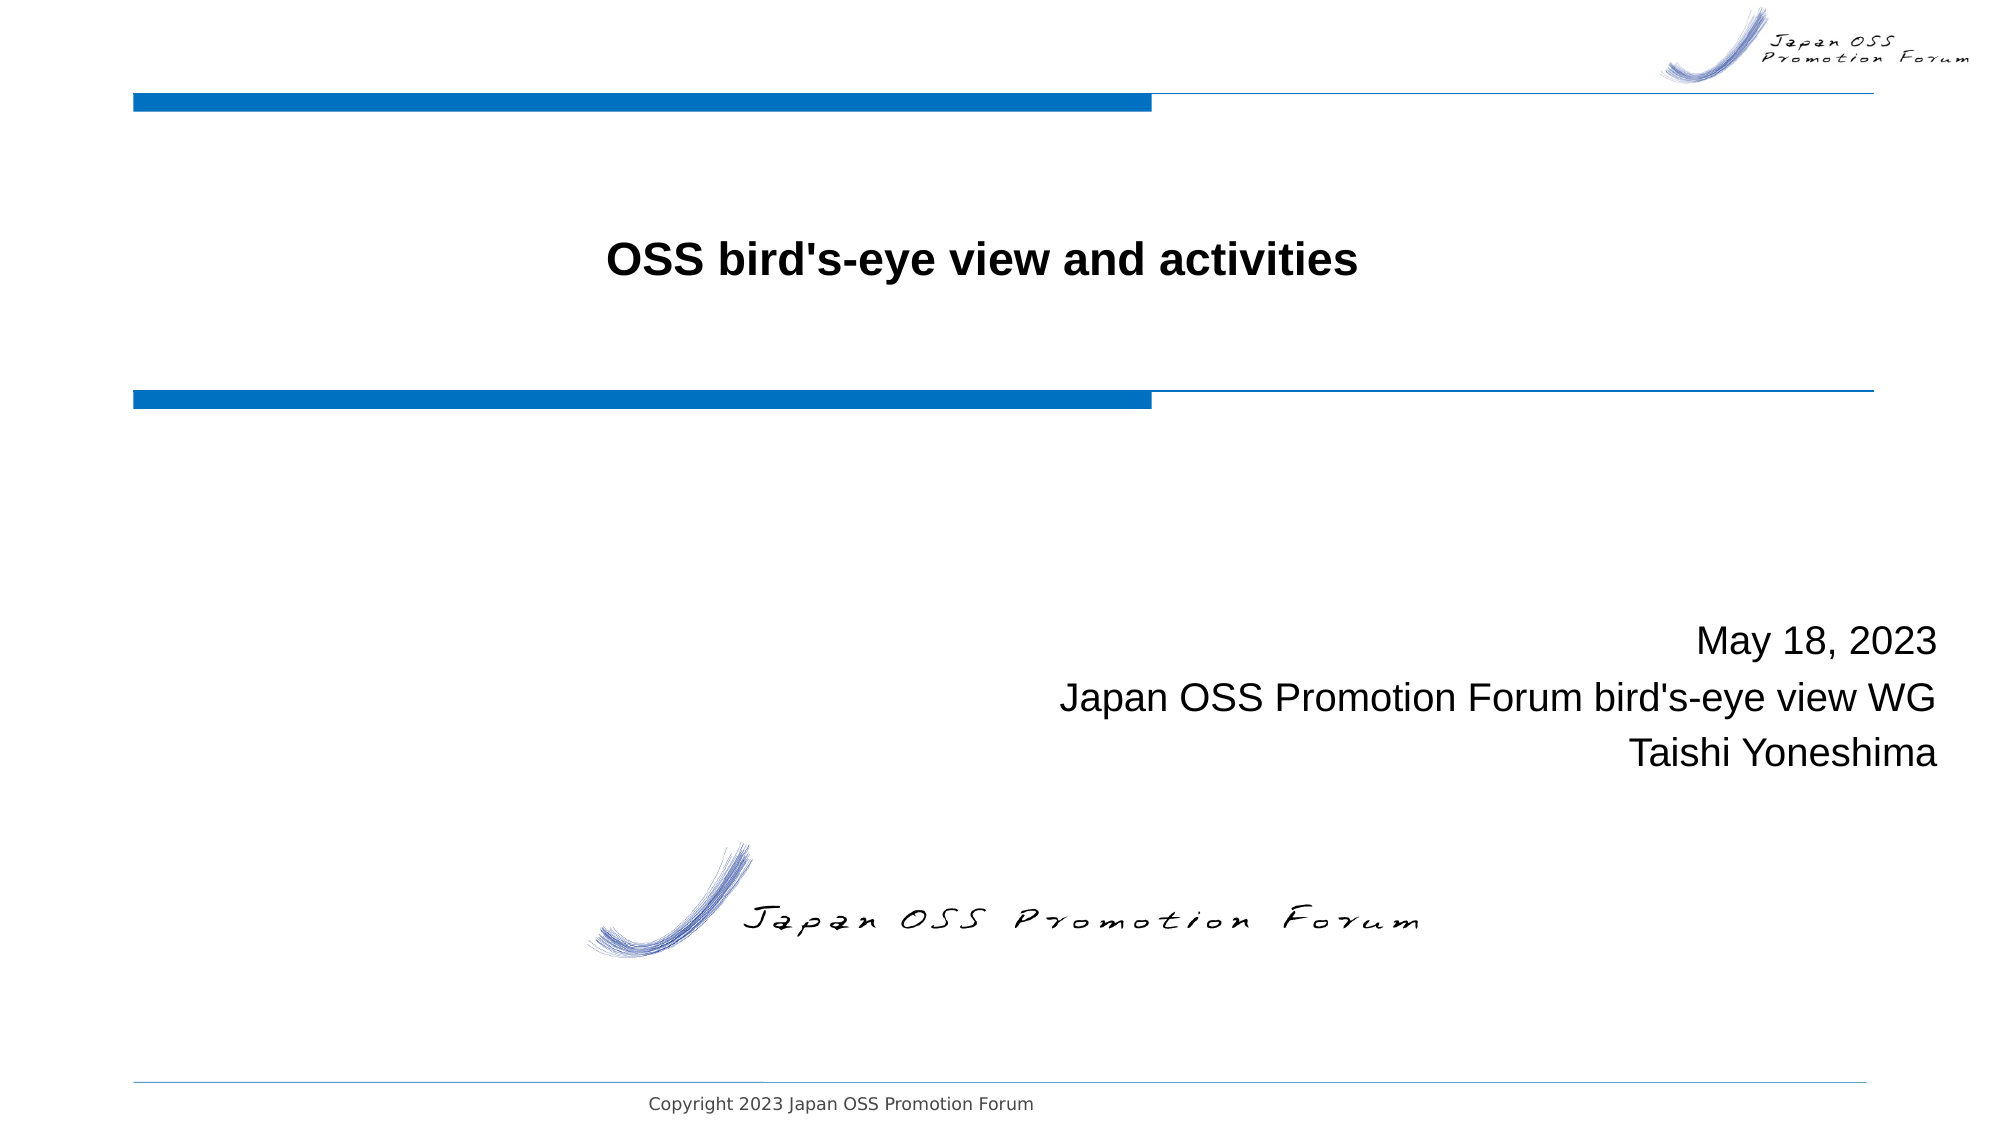

# OSS bird's-eye view and activities
May 18, 2023
Japan OSS Promotion Forum bird's-eye view WG
Taishi Yoneshima
Copyright 2023 Japan OSS Promotion Forum